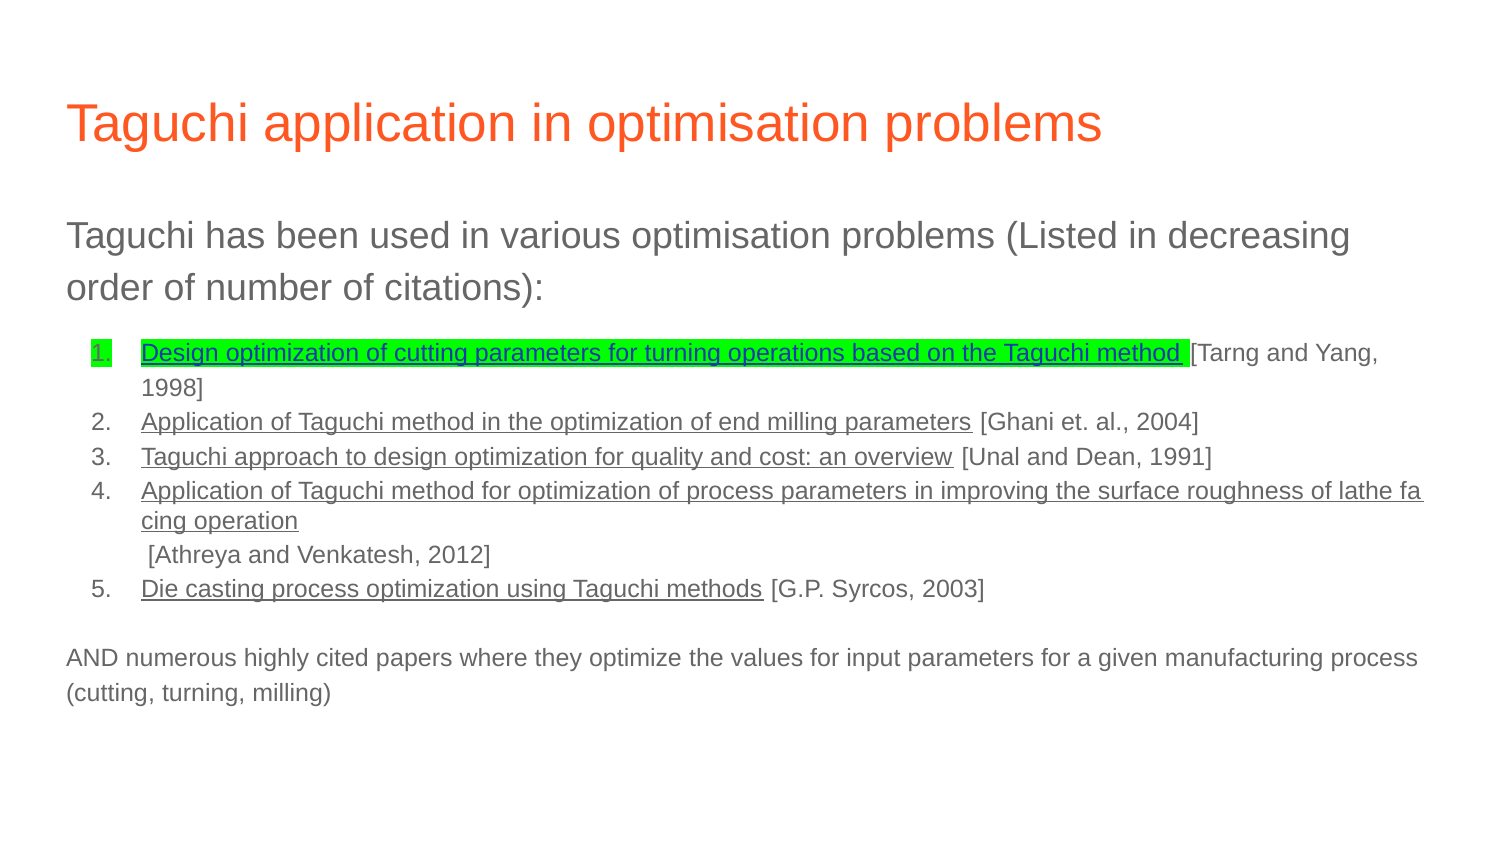

# Taguchi application in optimisation problems
Taguchi has been used in various optimisation problems (Listed in decreasing order of number of citations):
Design optimization of cutting parameters for turning operations based on the Taguchi method [Tarng and Yang, 1998]
Application of Taguchi method in the optimization of end milling parameters [Ghani et. al., 2004]
Taguchi approach to design optimization for quality and cost: an overview [Unal and Dean, 1991]
Application of Taguchi method for optimization of process parameters in improving the surface roughness of lathe facing operation [Athreya and Venkatesh, 2012]
Die casting process optimization using Taguchi methods [G.P. Syrcos, 2003]

AND numerous highly cited papers where they optimize the values for input parameters for a given manufacturing process (cutting, turning, milling)